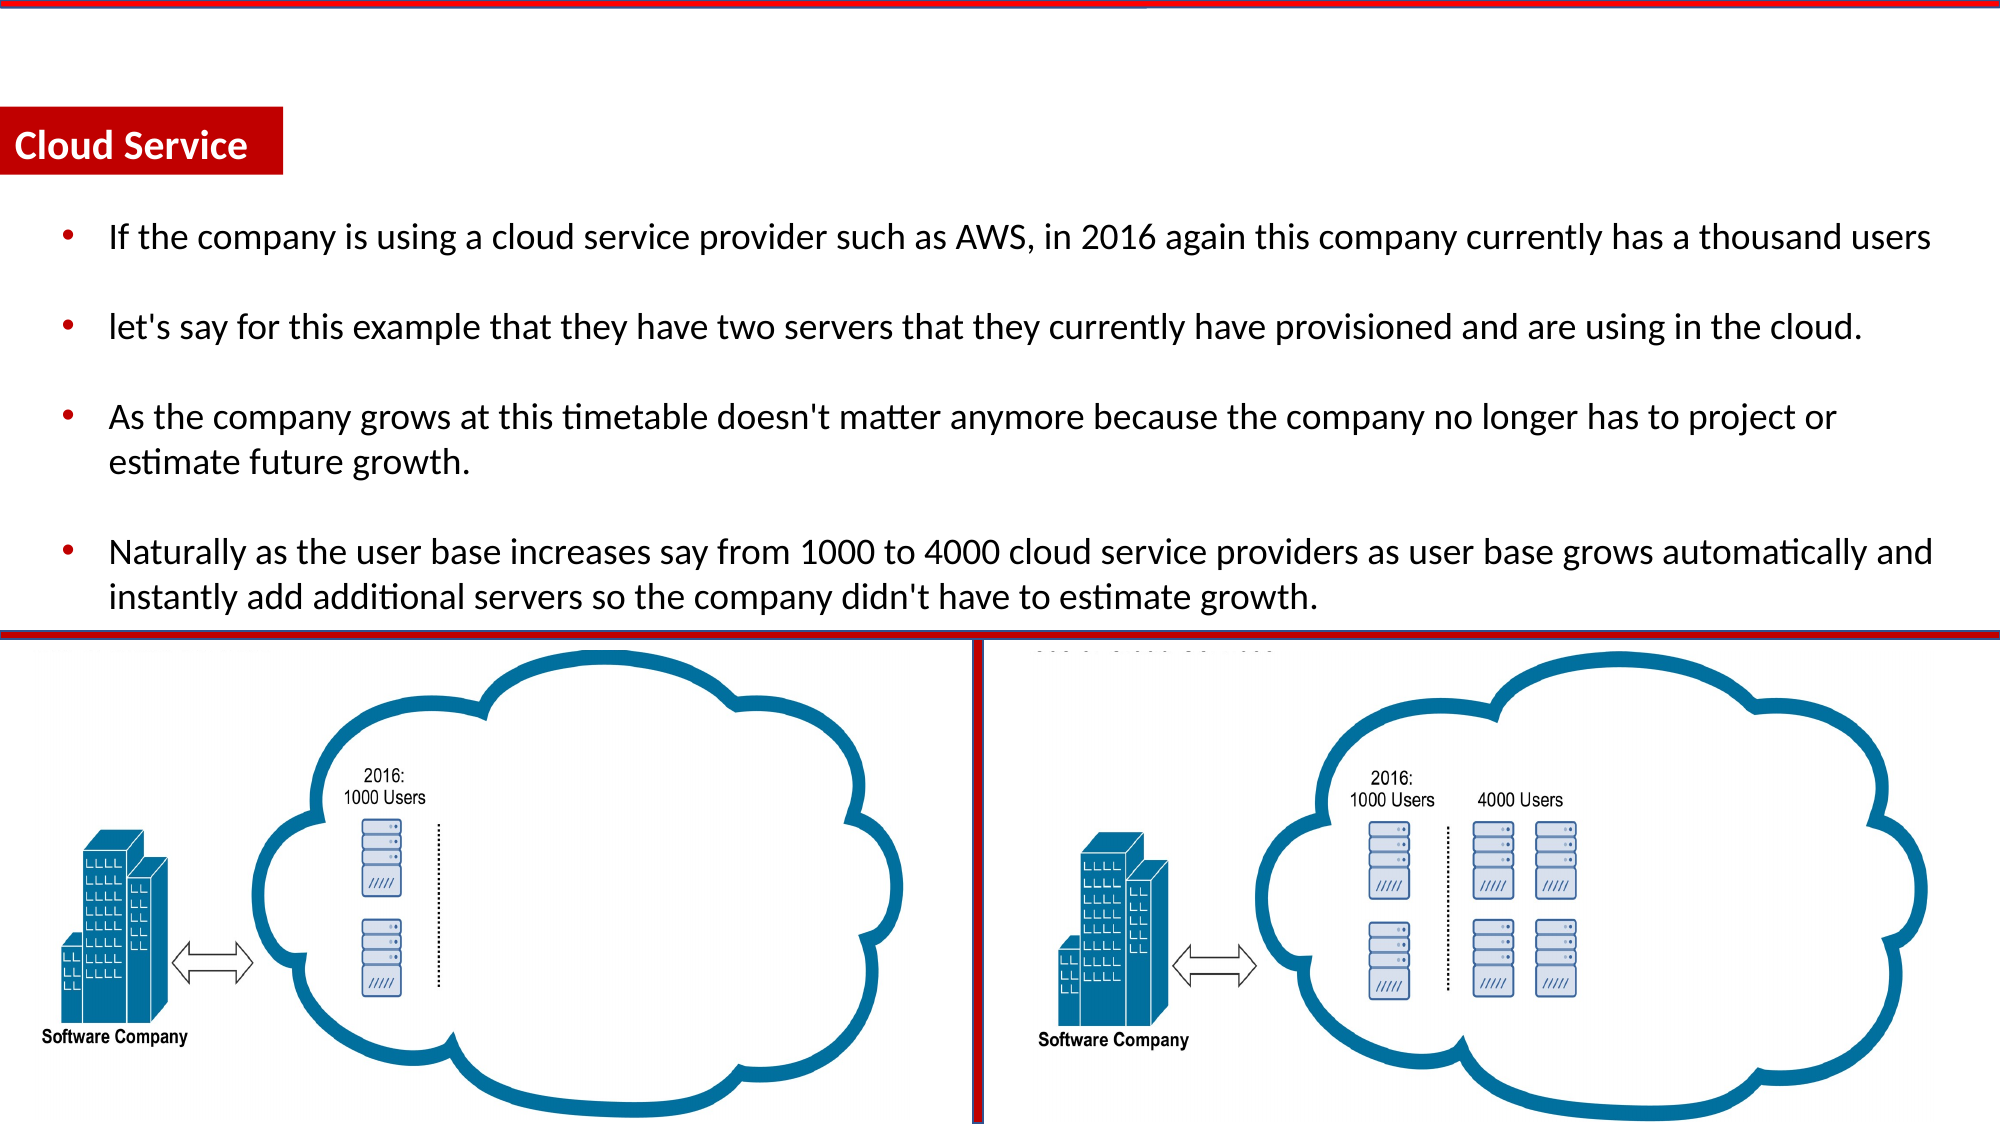

Cloud Service
If the company is using a cloud service provider such as AWS, in 2016 again this company currently has a thousand users

let's say for this example that they have two servers that they currently have provisioned and are using in the cloud.

As the company grows at this timetable doesn't matter anymore because the company no longer has to project or estimate future growth.

Naturally as the user base increases say from 1000 to 4000 cloud service providers as user base grows automatically and instantly add additional servers so the company didn't have to estimate growth.